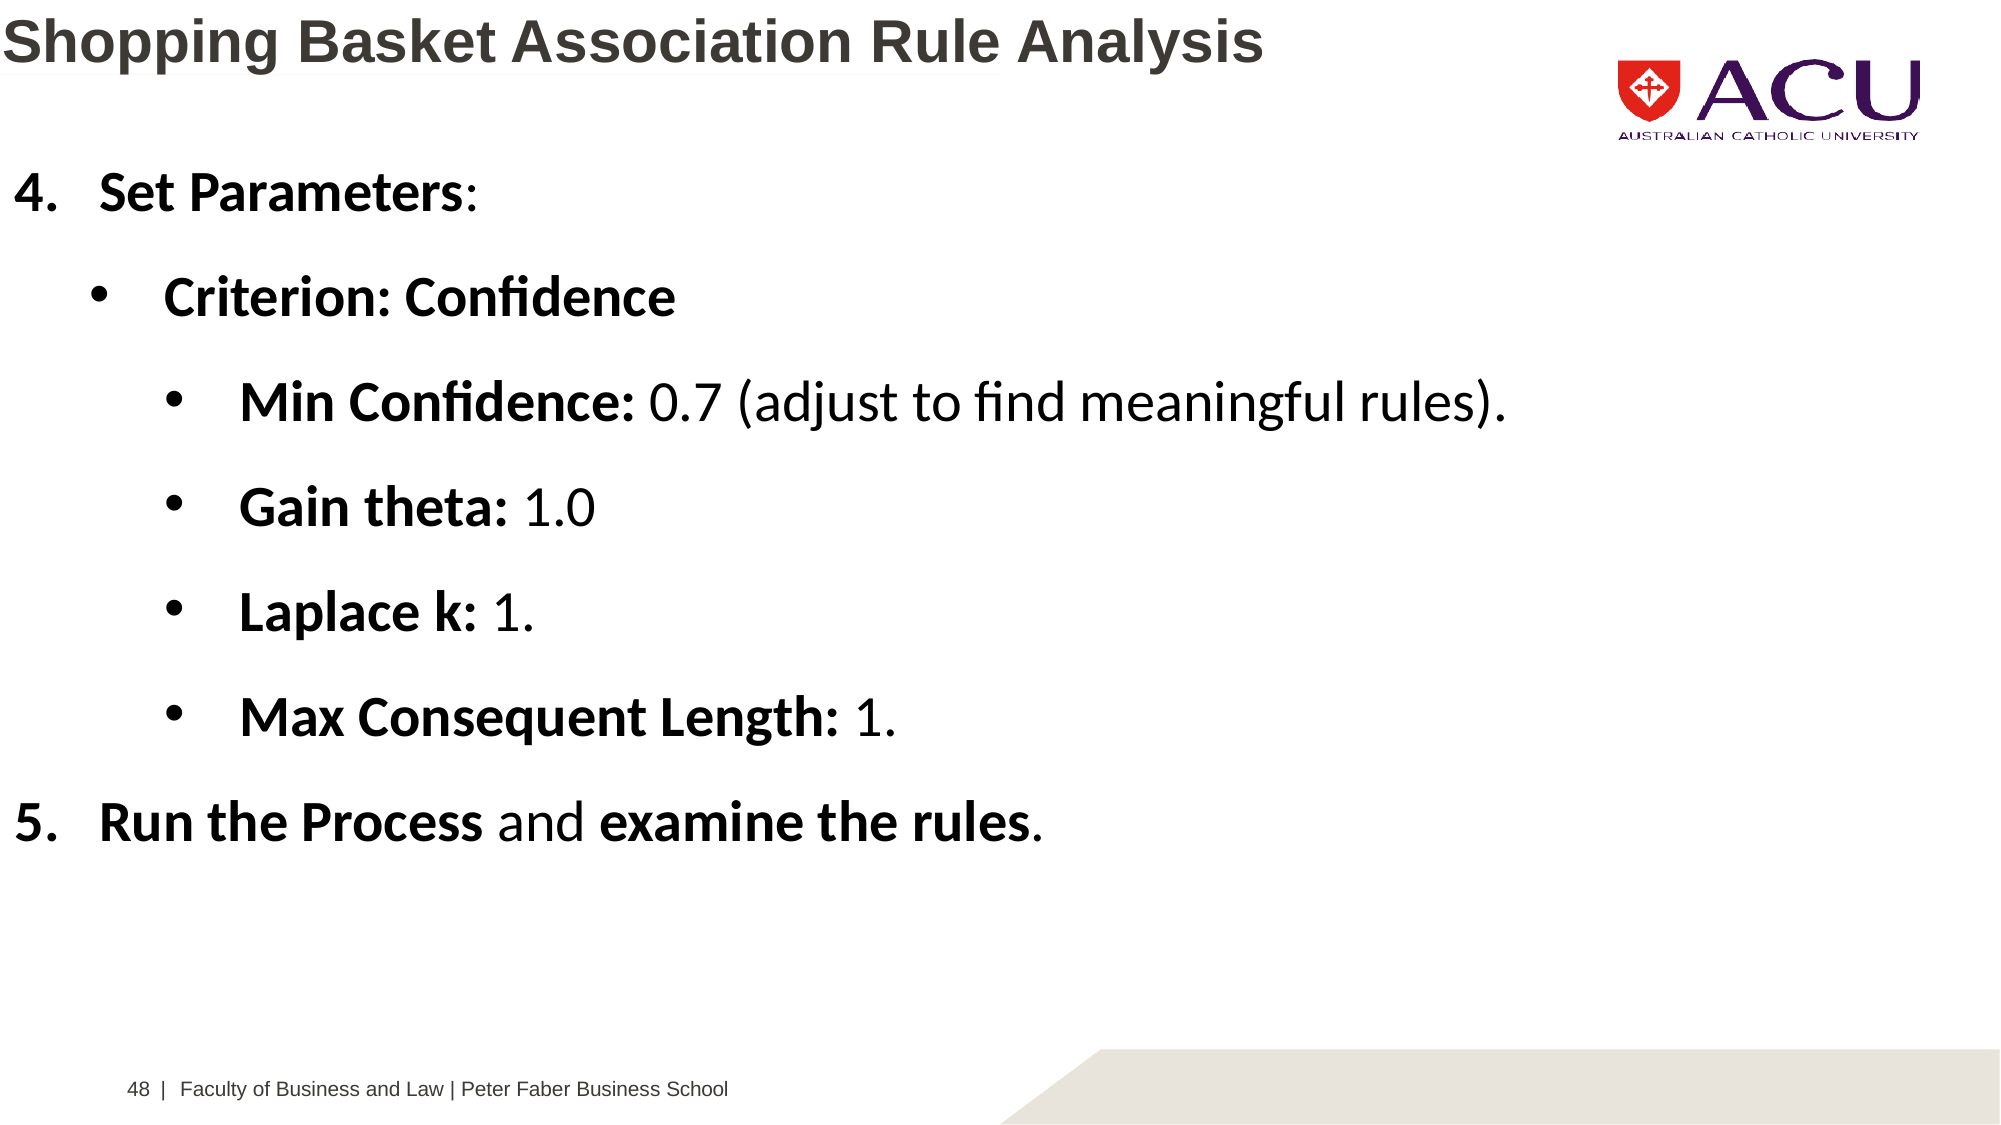

Shopping Basket Association Rule Analysis
Set Parameters:
Criterion: Confidence
Min Confidence: 0.7 (adjust to find meaningful rules).
Gain theta: 1.0
Laplace k: 1.
Max Consequent Length: 1.
Run the Process and examine the rules.
48 | Faculty of Business and Law | Peter Faber Business School